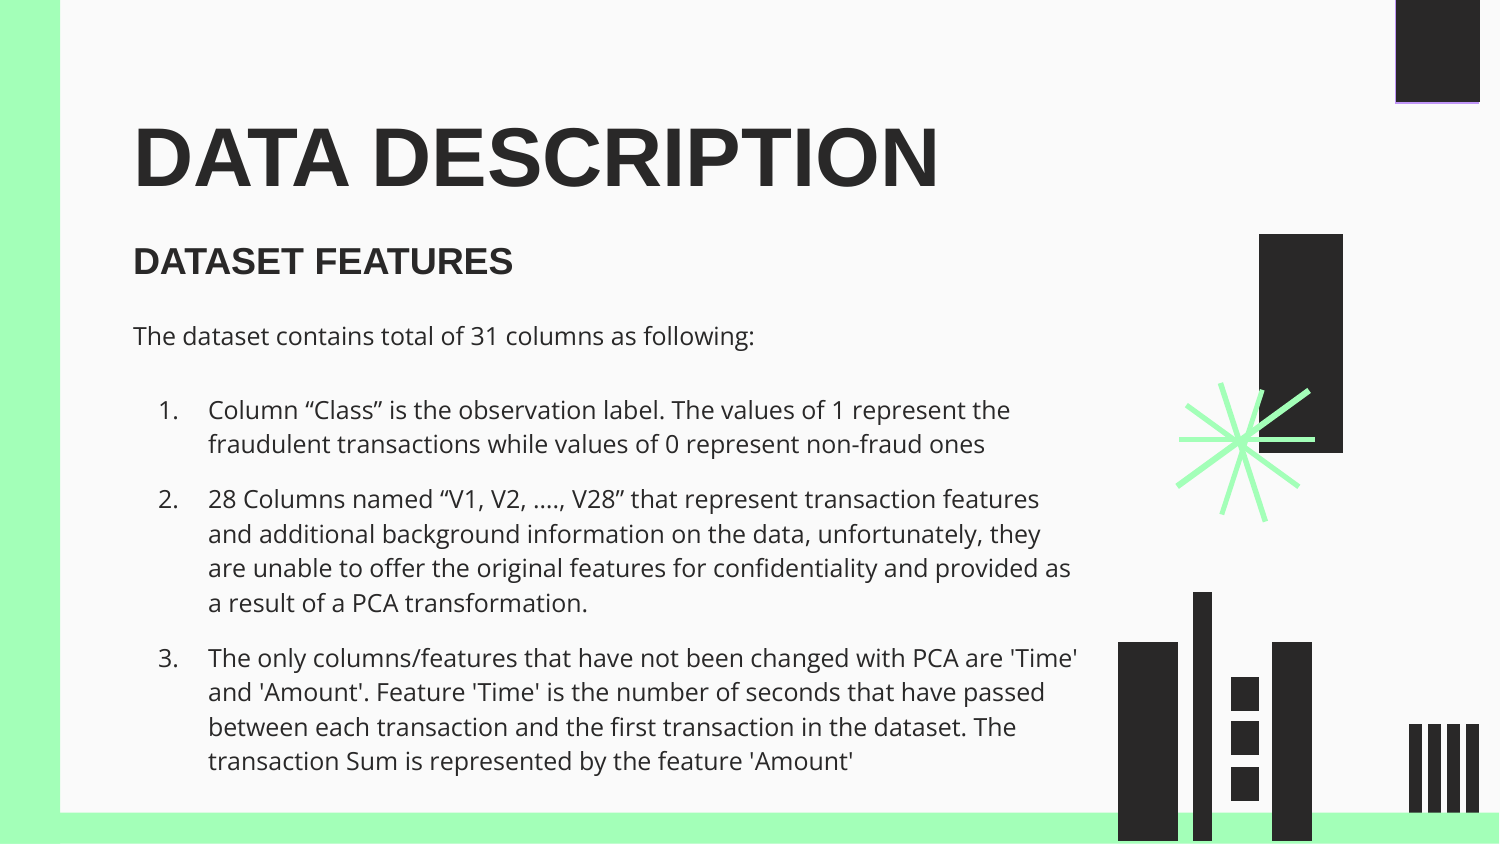

# DATA DESCRIPTION
DATASET FEATURES

The dataset contains total of 31 columns as following:

Column “Class” is the observation label. The values of 1 represent the fraudulent transactions while values of 0 represent non-fraud ones
28 Columns named “V1, V2, …., V28” that represent transaction features and additional background information on the data, unfortunately, they are unable to offer the original features for confidentiality and provided as a result of a PCA transformation.
The only columns/features that have not been changed with PCA are 'Time' and 'Amount'. Feature 'Time' is the number of seconds that have passed between each transaction and the first transaction in the dataset. The transaction Sum is represented by the feature 'Amount'